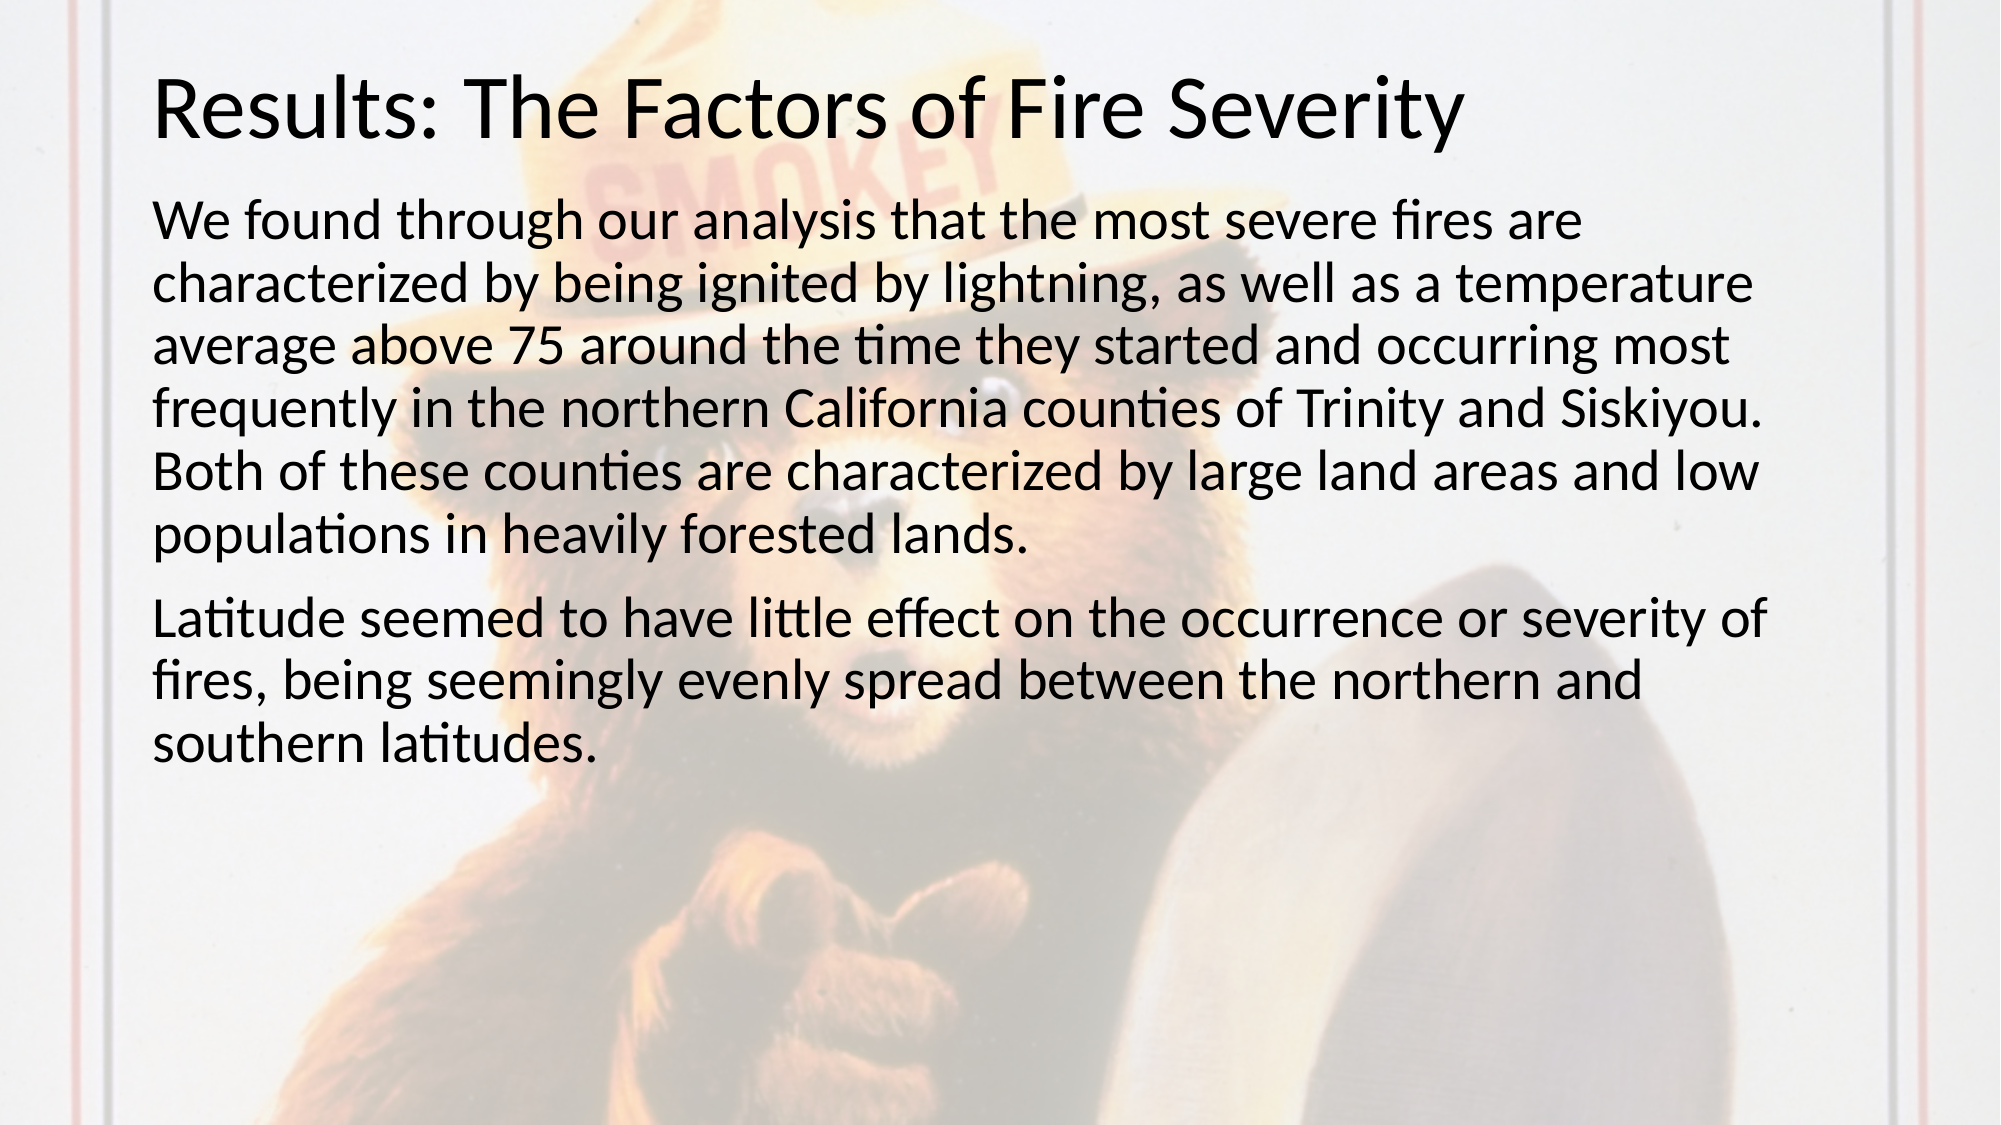

# Results: The Factors of Fire Severity
We found through our analysis that the most severe fires are characterized by being ignited by lightning, as well as a temperature average above 75 around the time they started and occurring most frequently in the northern California counties of Trinity and Siskiyou. Both of these counties are characterized by large land areas and low populations in heavily forested lands.
Latitude seemed to have little effect on the occurrence or severity of fires, being seemingly evenly spread between the northern and southern latitudes.